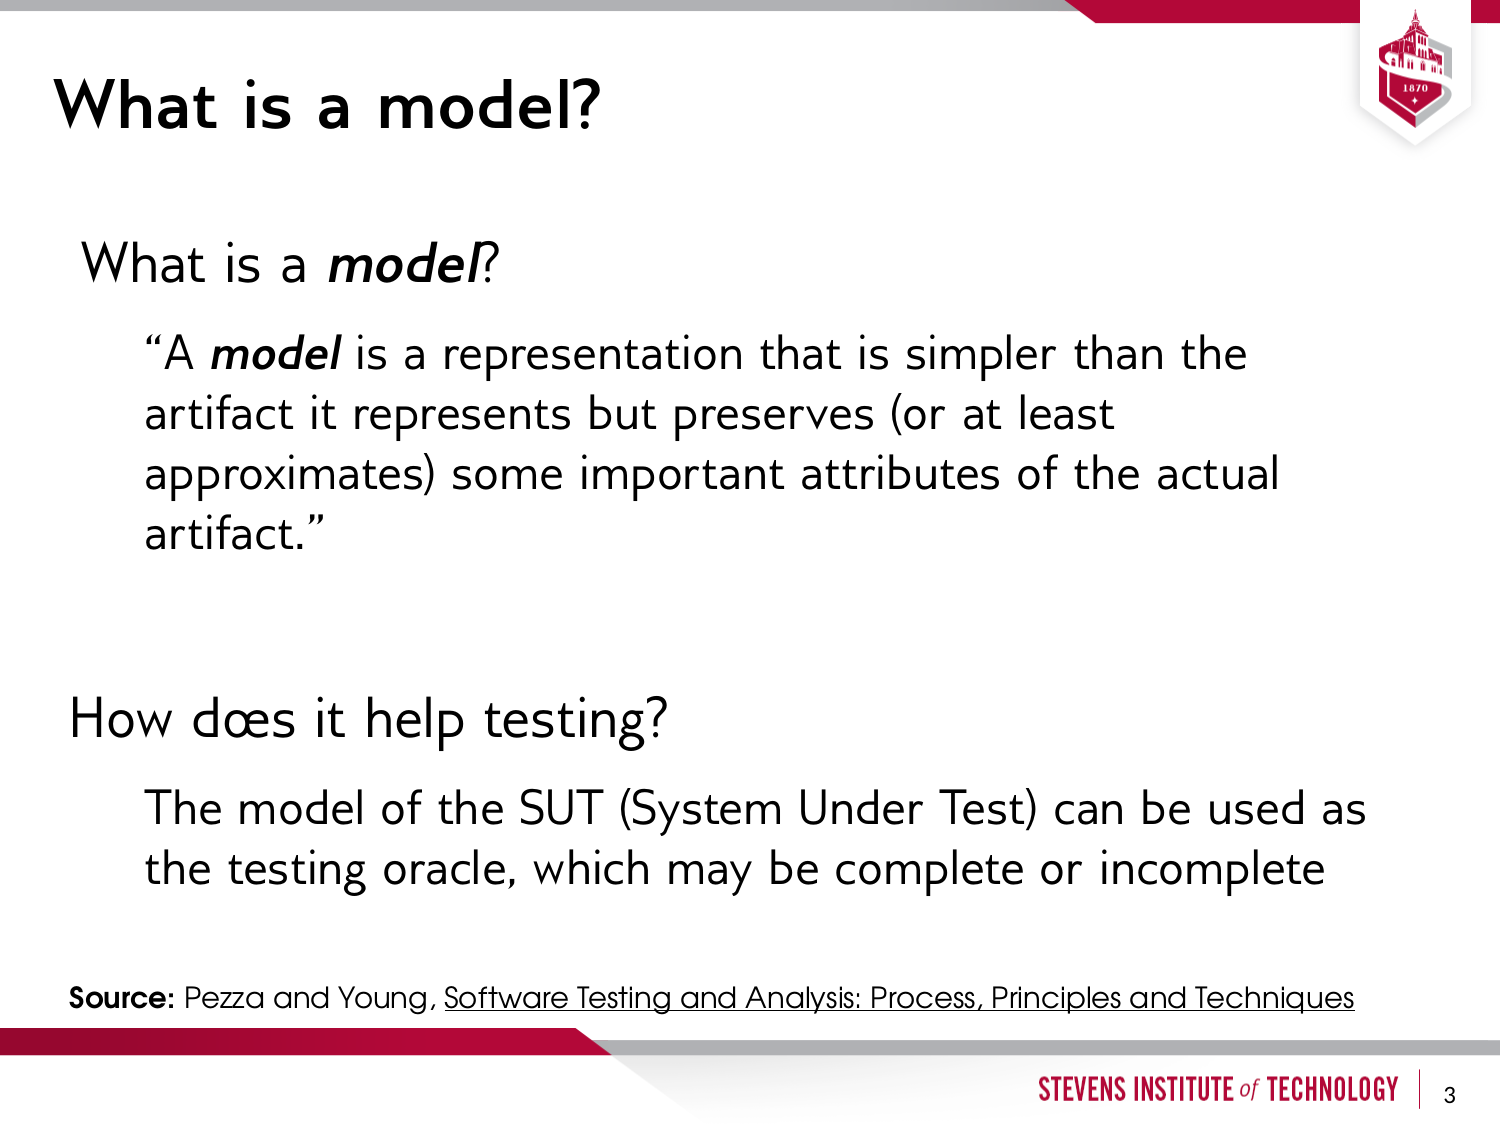

# What is a model?
 What is a model?
“A model is a representation that is simpler than the artifact it represents but preserves (or at least approximates) some important attributes of the actual artifact.”

How does it help testing?
The model of the SUT (System Under Test) can be used as the testing oracle, which may be complete or incomplete

Source: Pezza and Young, Software Testing and Analysis: Process, Principles and Techniques

3